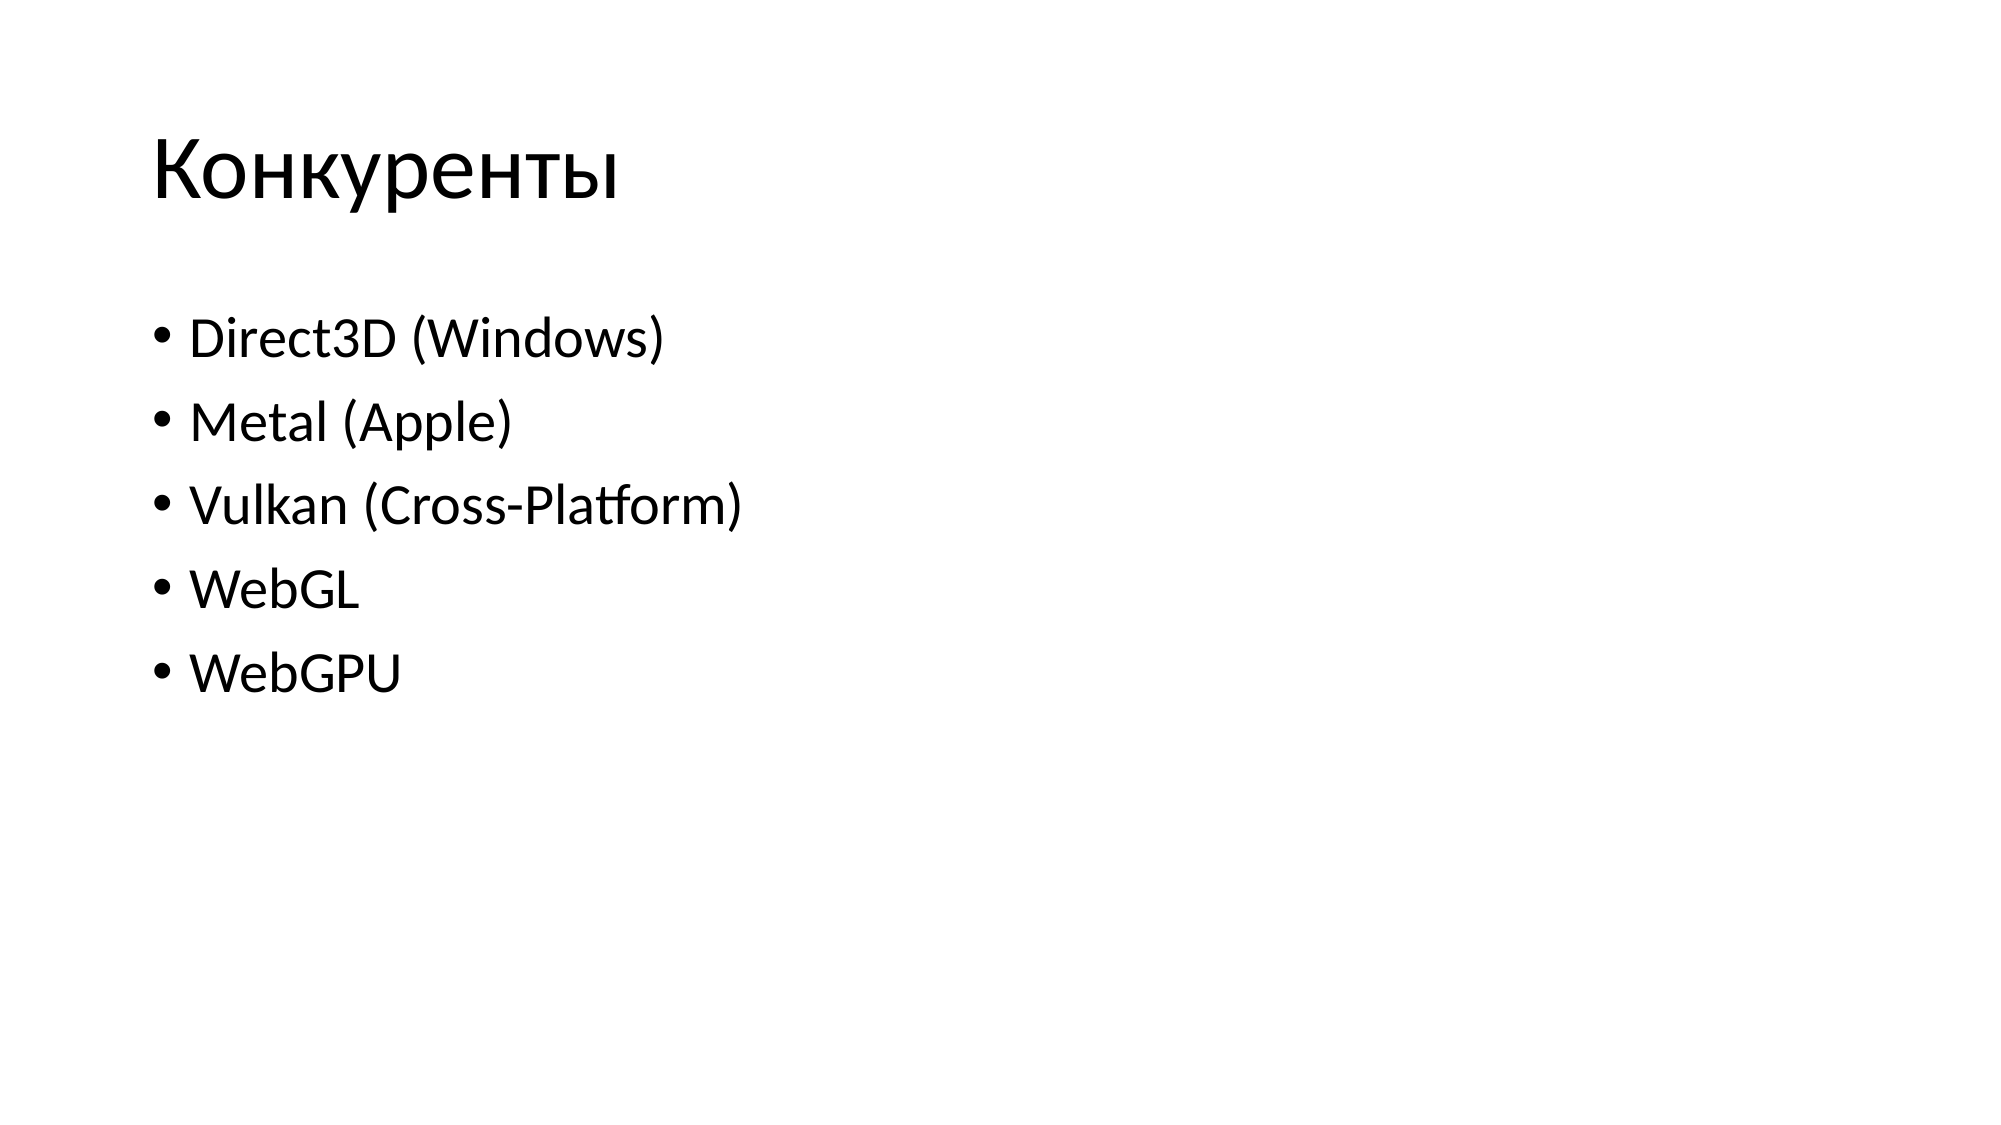

# Конкуренты
Direct3D (Windows)
Metal (Apple)
Vulkan (Cross-Platform)
WebGL
WebGPU